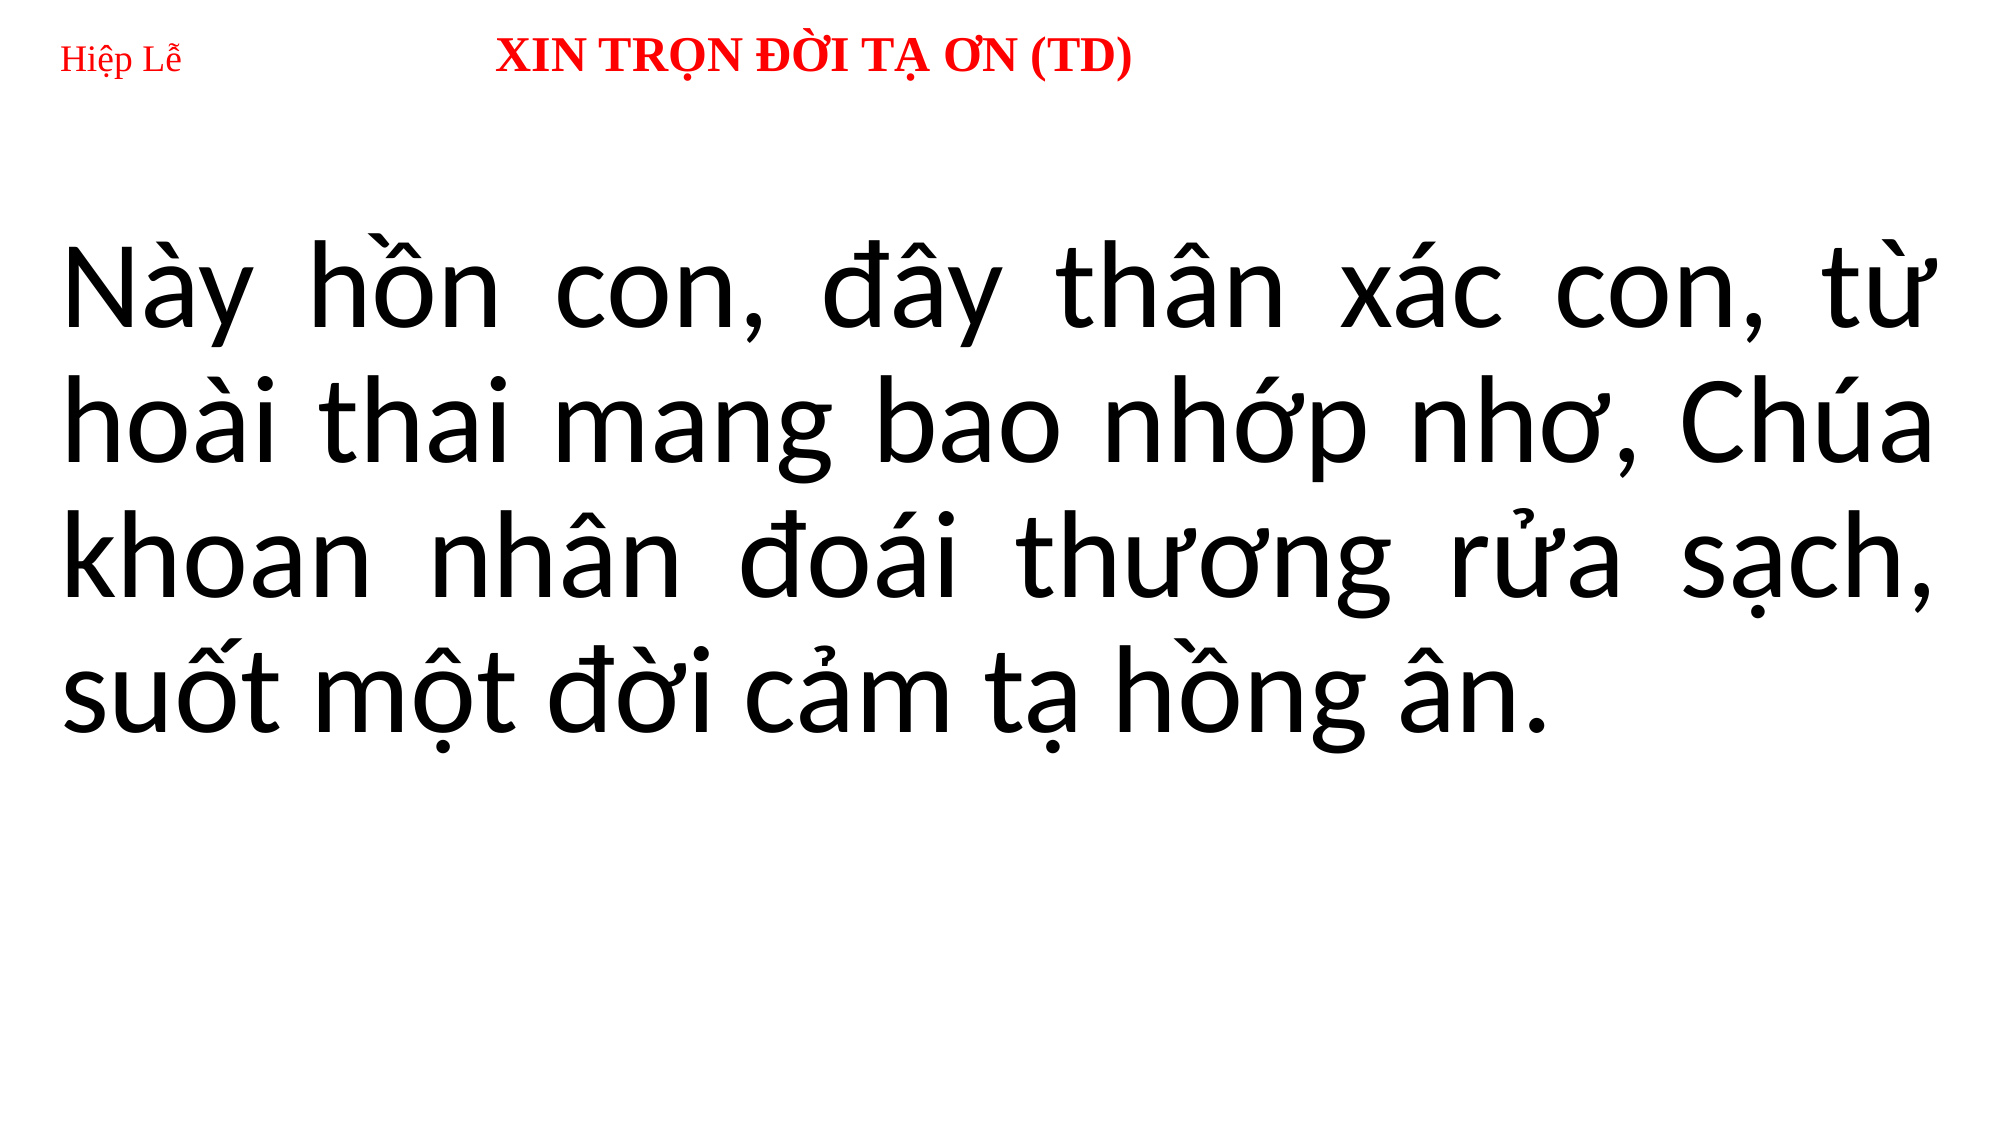

# Hiệp Lễ                                 XIN TRỌN ĐỜI TẠ ƠN (TD)
Này hồn con, đây thân xác con, từ hoài thai mang bao nhớp nhơ, Chúa khoan nhân đoái thương rửa sạch, suốt một đời cảm tạ hồng ân.